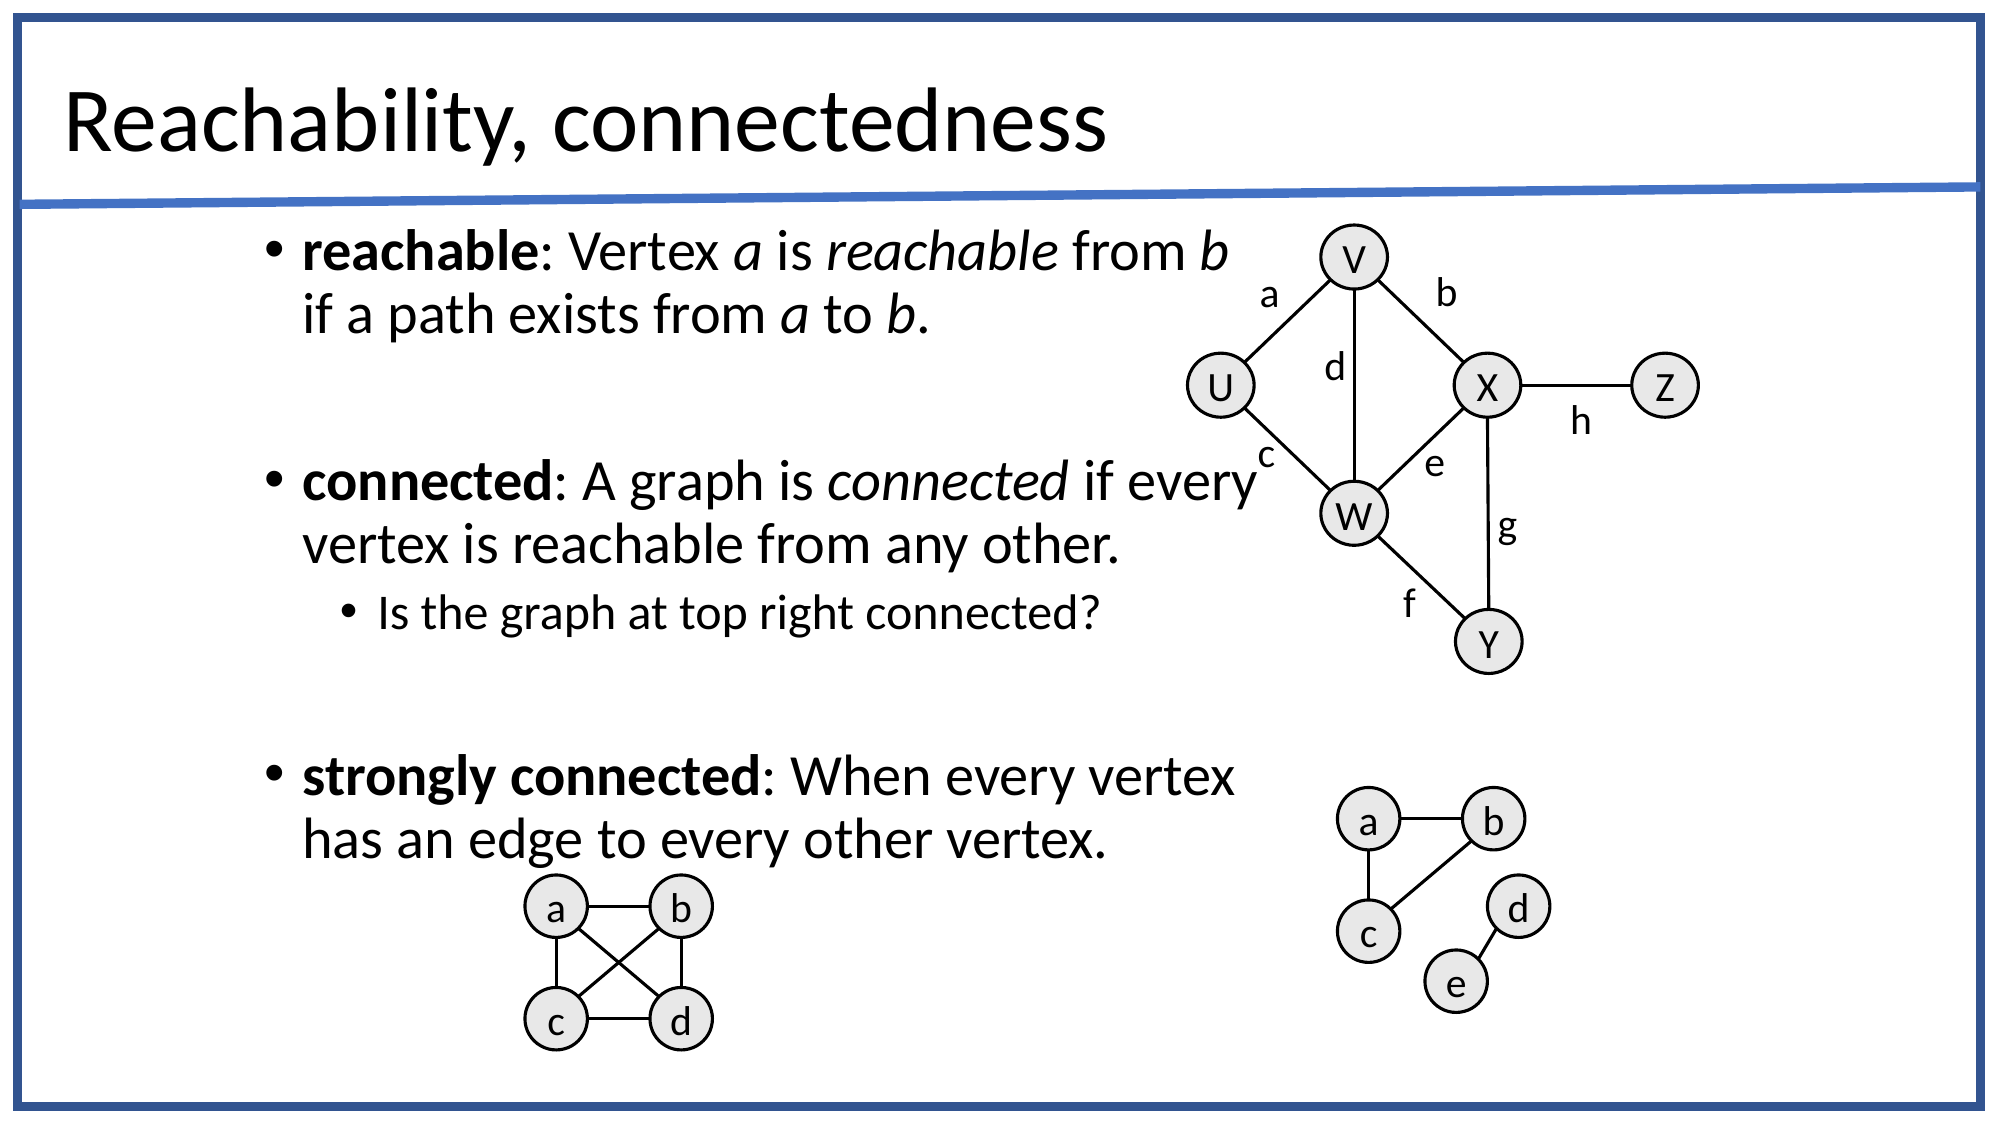

# Reachability, connectedness

reachable: Vertex a is reachable from b
if a path exists from a to b.

connected: A graph is connected if every
vertex is reachable from any other.
Is the graph at top right connected?

strongly connected: When every vertex
has an edge to every other vertex.
V
b
a

d
U
X
Z

h
c
e
W
g
f
Y
a
b
d
c
e
a
b
c
d